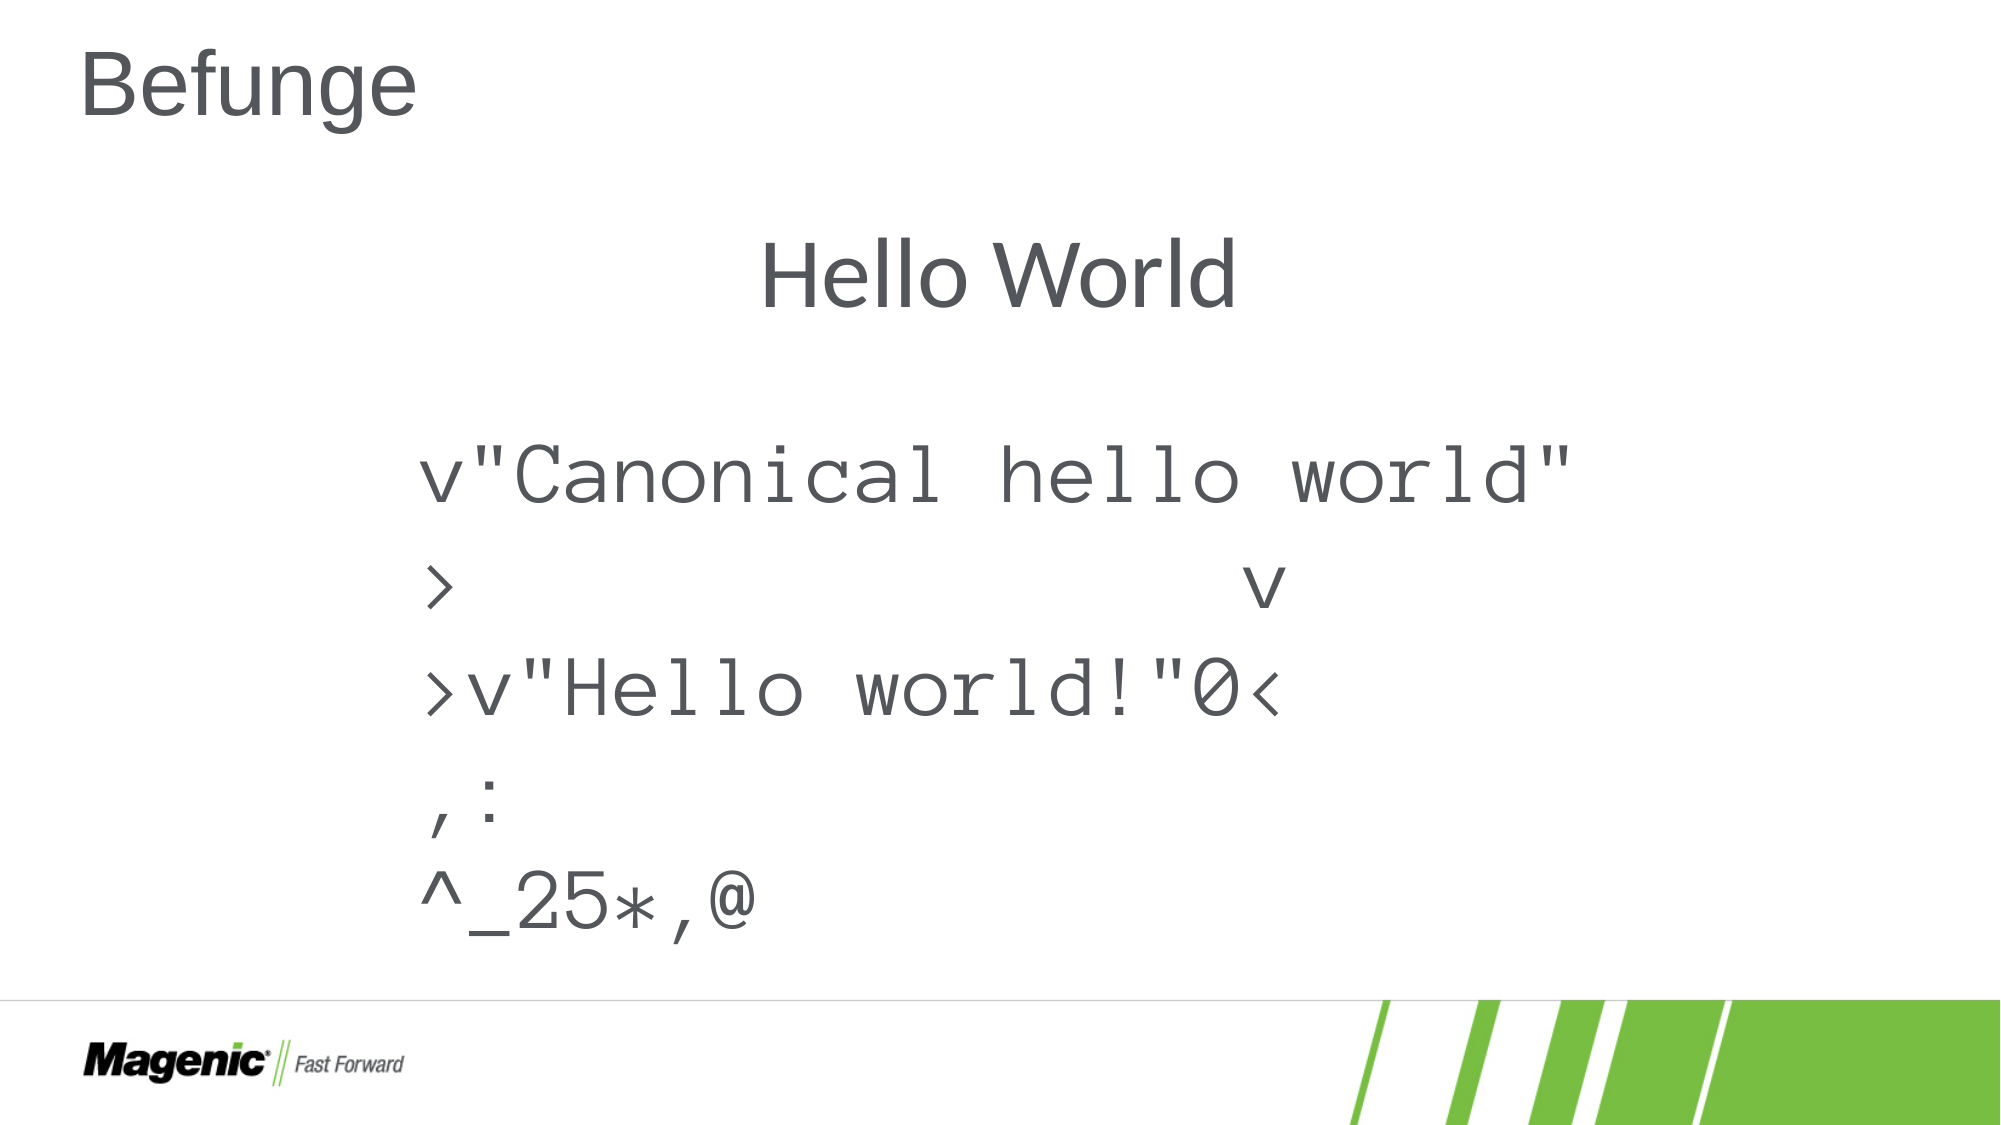

# Befunge
Hello World
v"Canonical hello world"
>                v
>v"Hello world!"0<
,:
^_25*,@